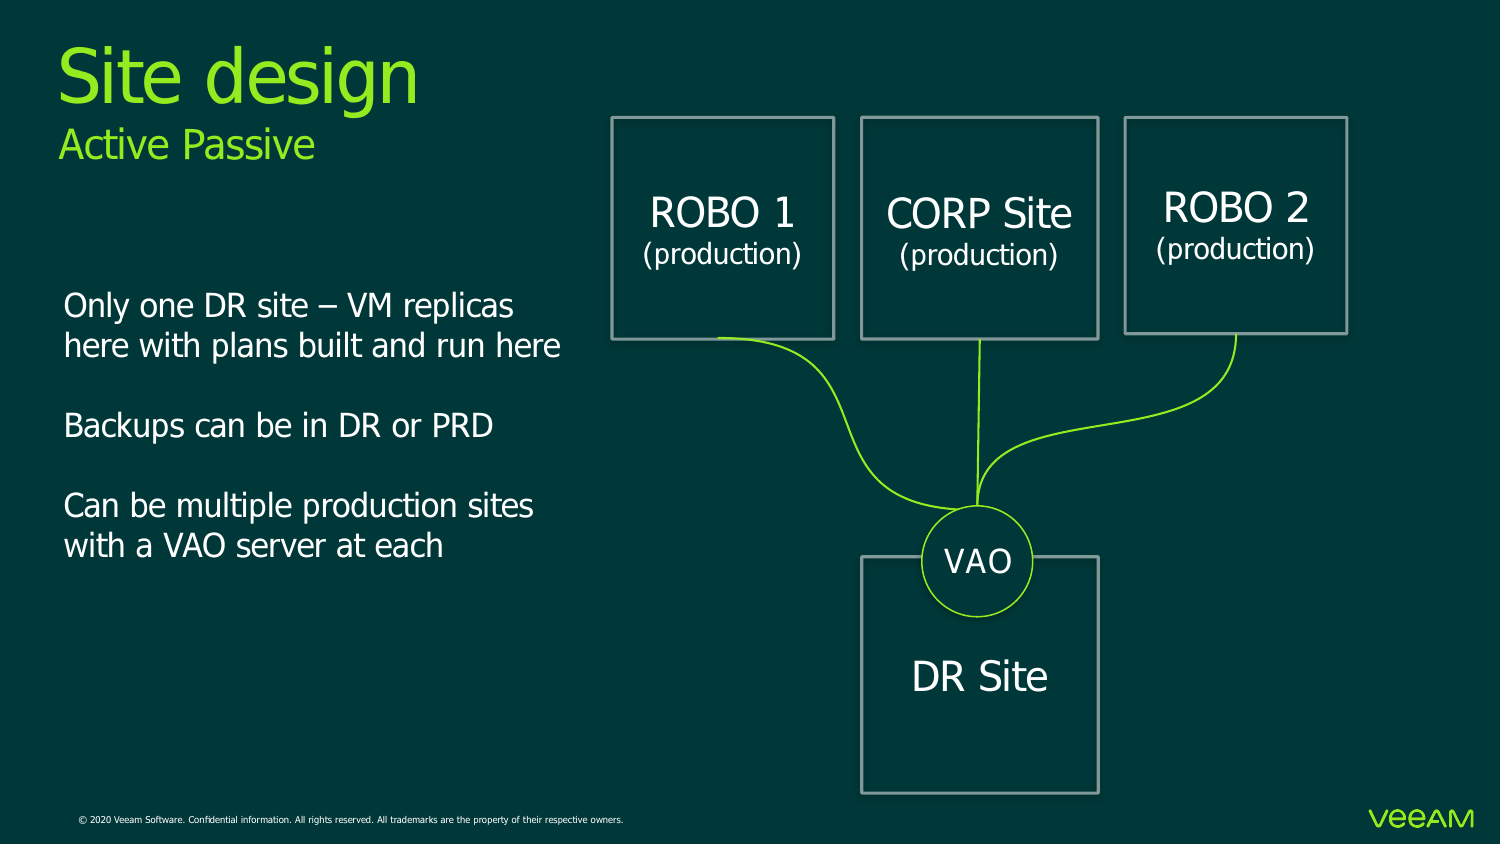

# Site design Active Passive

ROBO 2
(production)

CORP Site
(production)

ROBO 1
(production)

Only one DR site – VM replicas here with plans built and run here

Backups can be in DR or PRD

Can be multiple production sites with a VAO server at each

VAO

DR Site